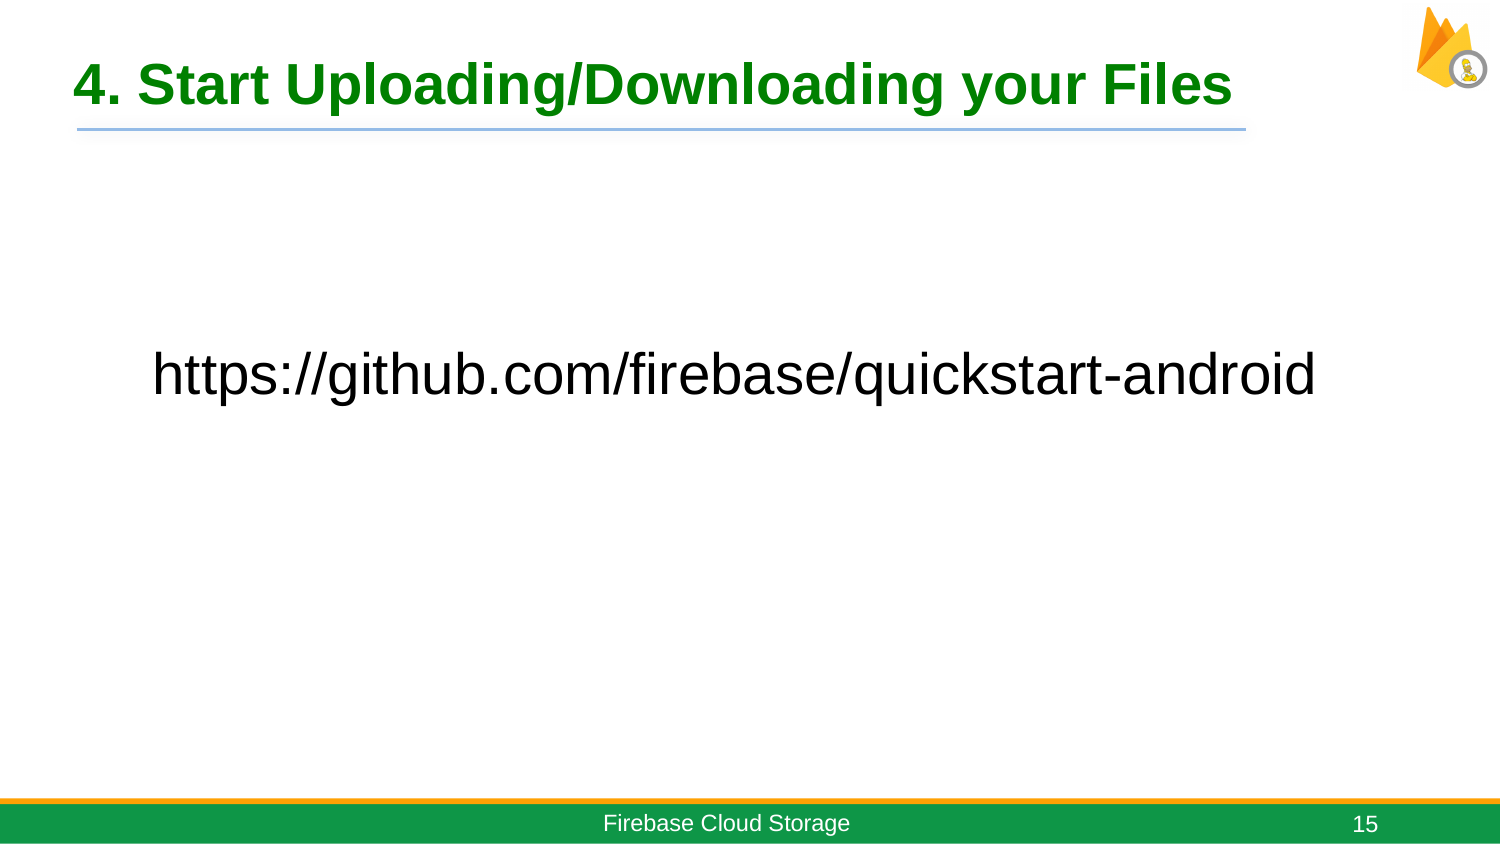

# 4. Start Uploading/Downloading your Files
https://github.com/firebase/quickstart-android
15
Firebase Cloud Storage